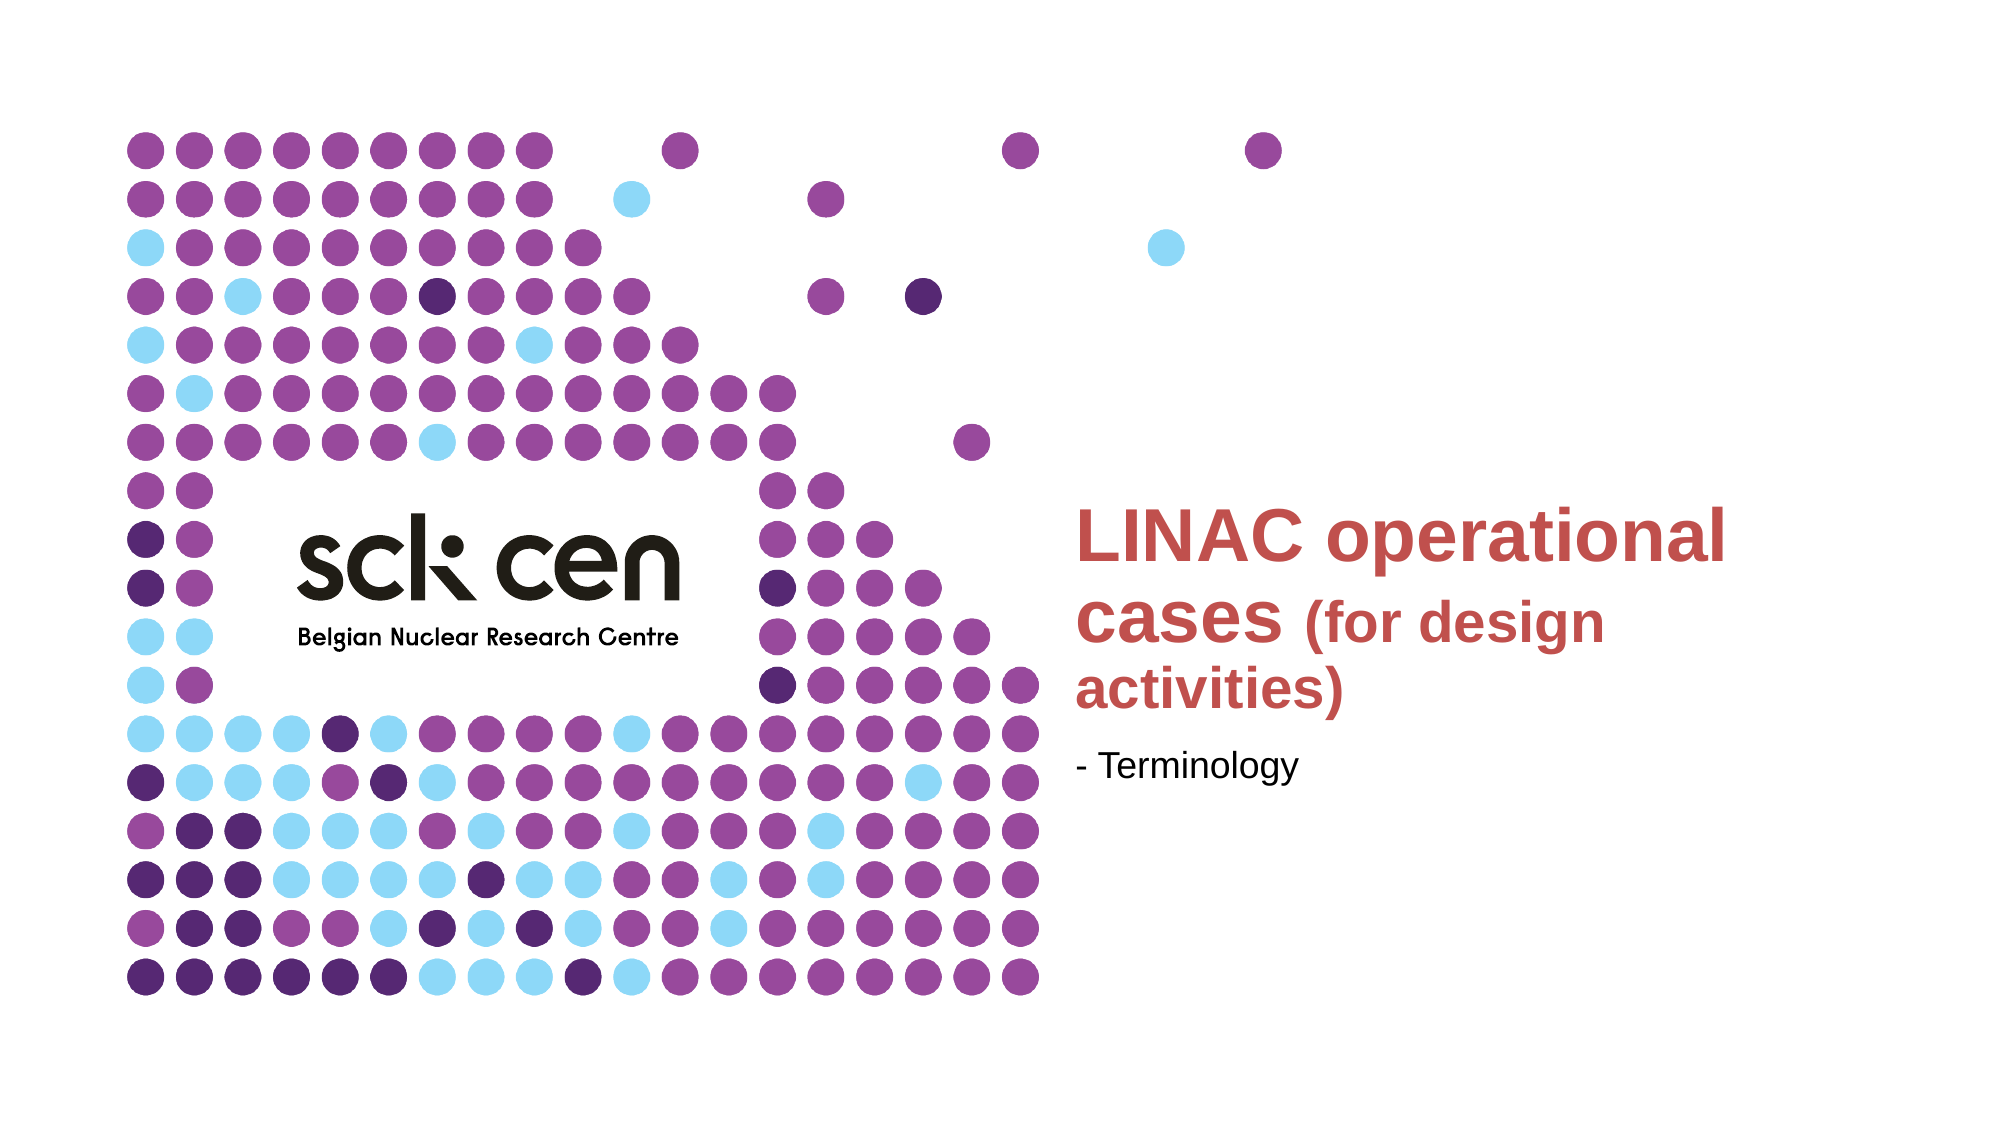

# LINAC operational cases (for design activities)
- Terminology